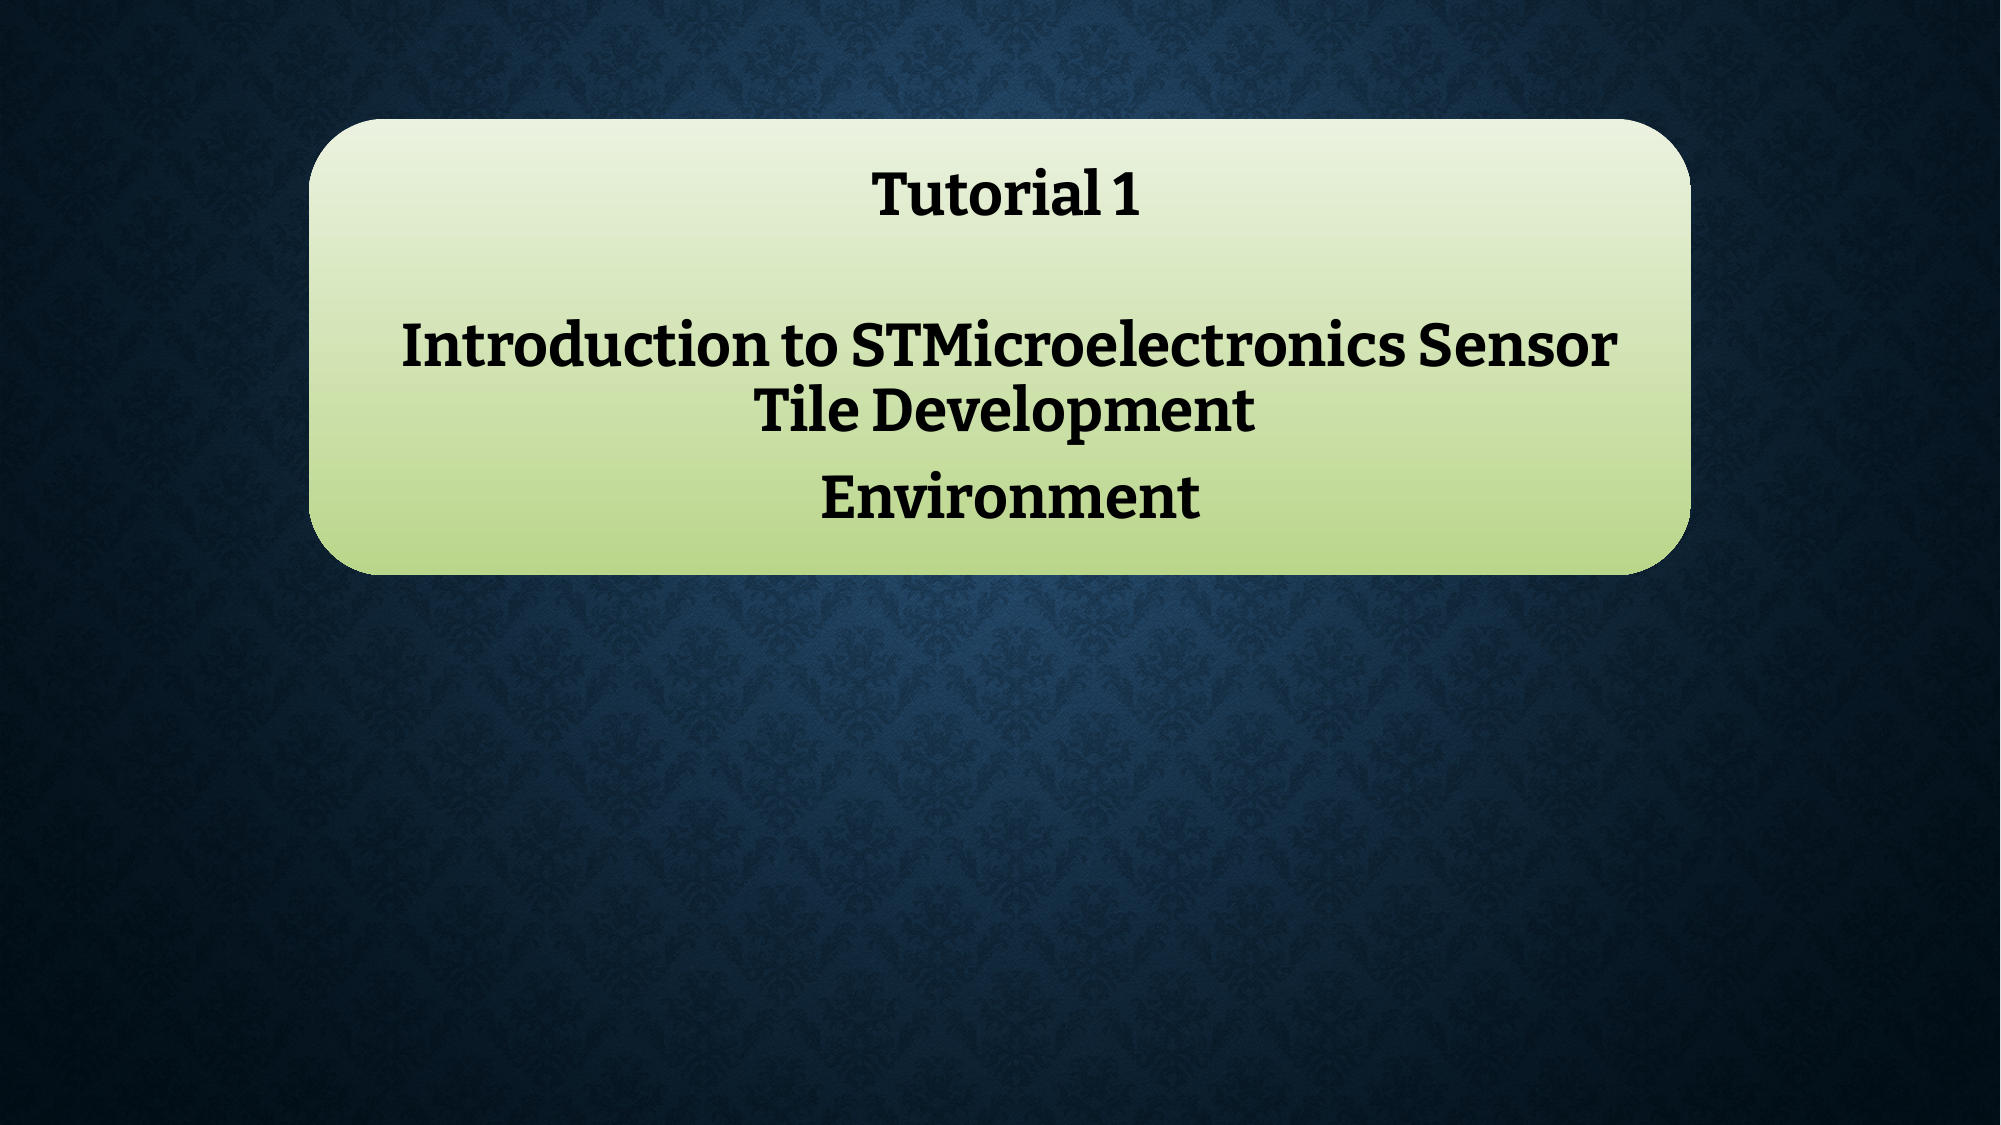

Tutorial 1
Introduction to STMicroelectronics Sensor Tile Development
Environment